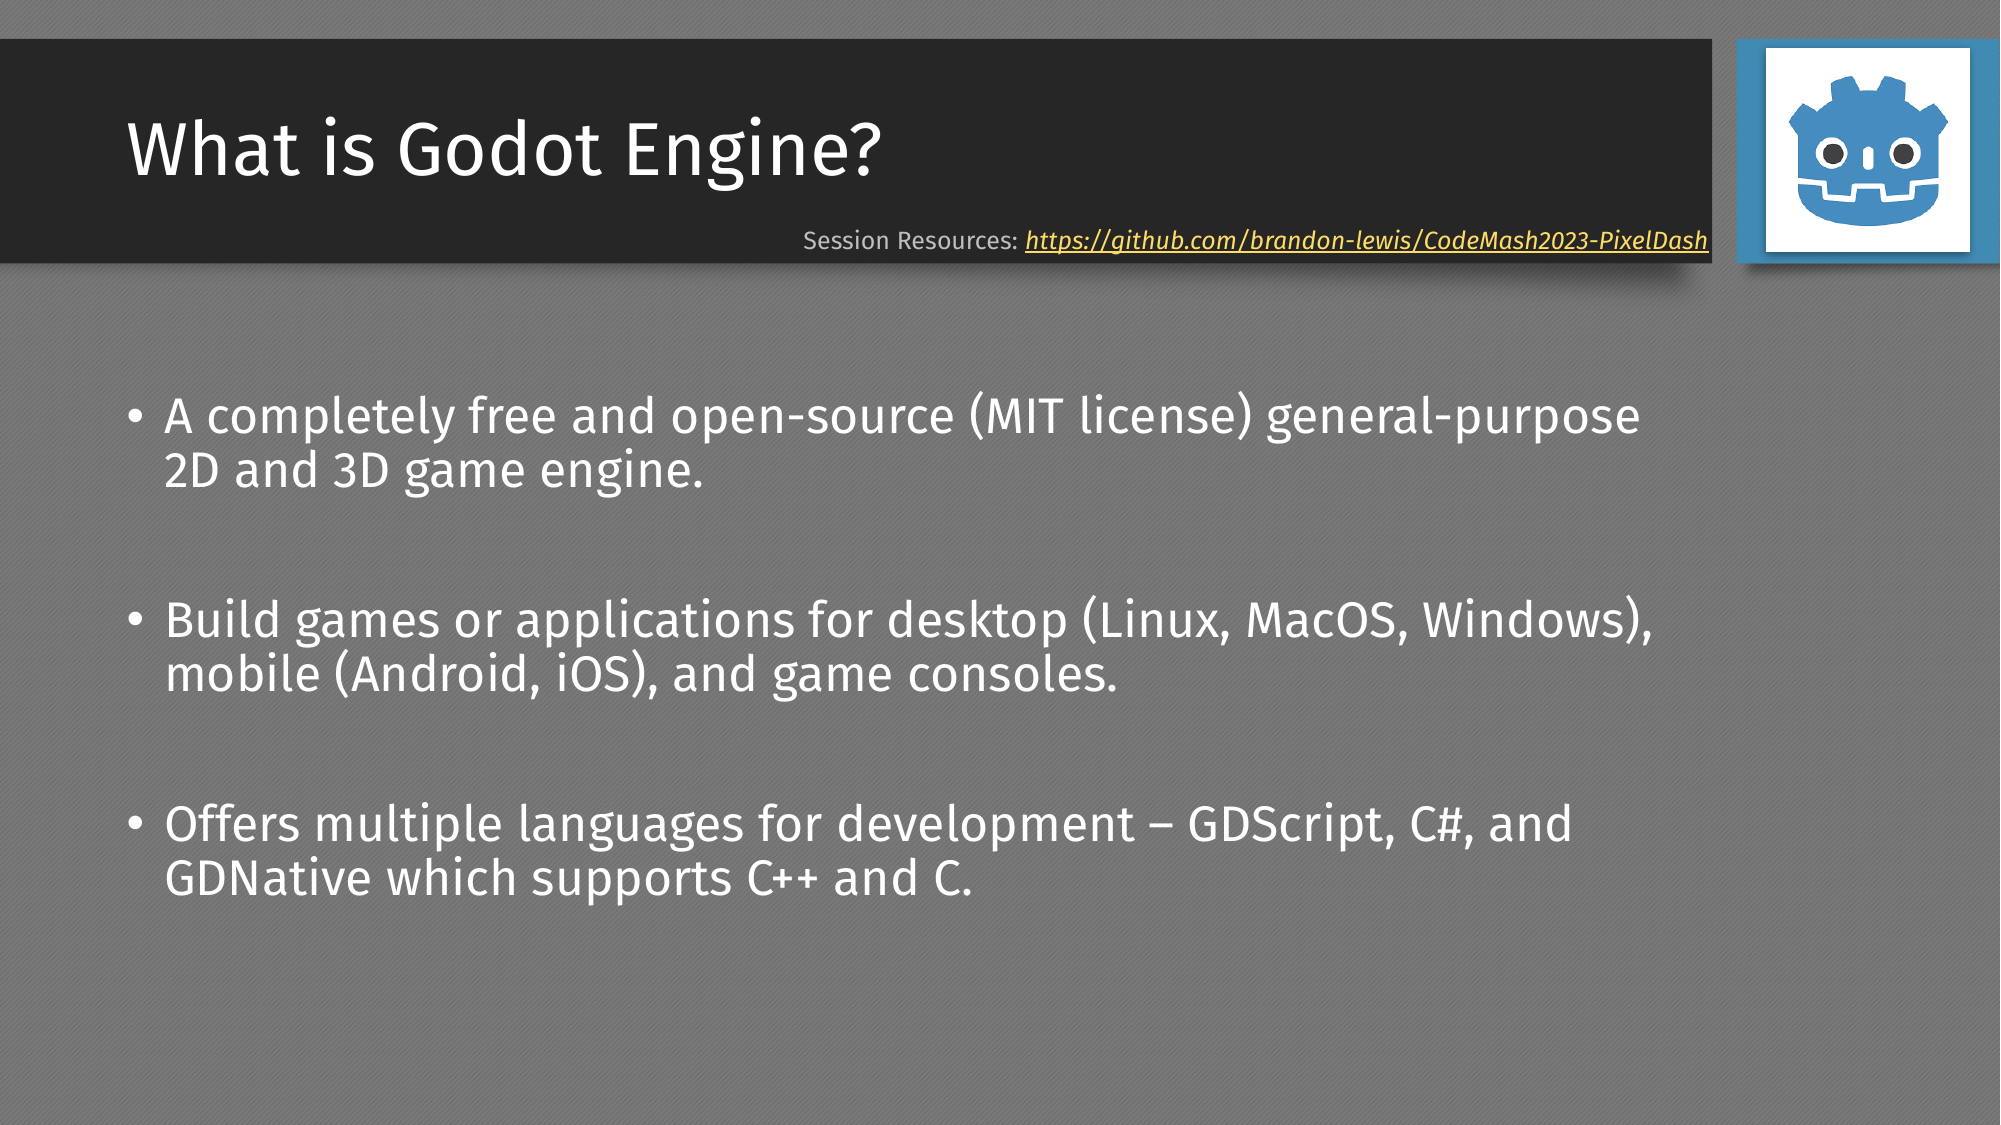

# What is Godot Engine?
Session Resources: https://github.com/brandon-lewis/CodeMash2023-PixelDash
A completely free and open-source (MIT license) general-purpose 2D and 3D game engine.

Build games or applications for desktop (Linux, MacOS, Windows), mobile (Android, iOS), and game consoles.

Offers multiple languages for development – GDScript, C#, and GDNative which supports C++ and C.